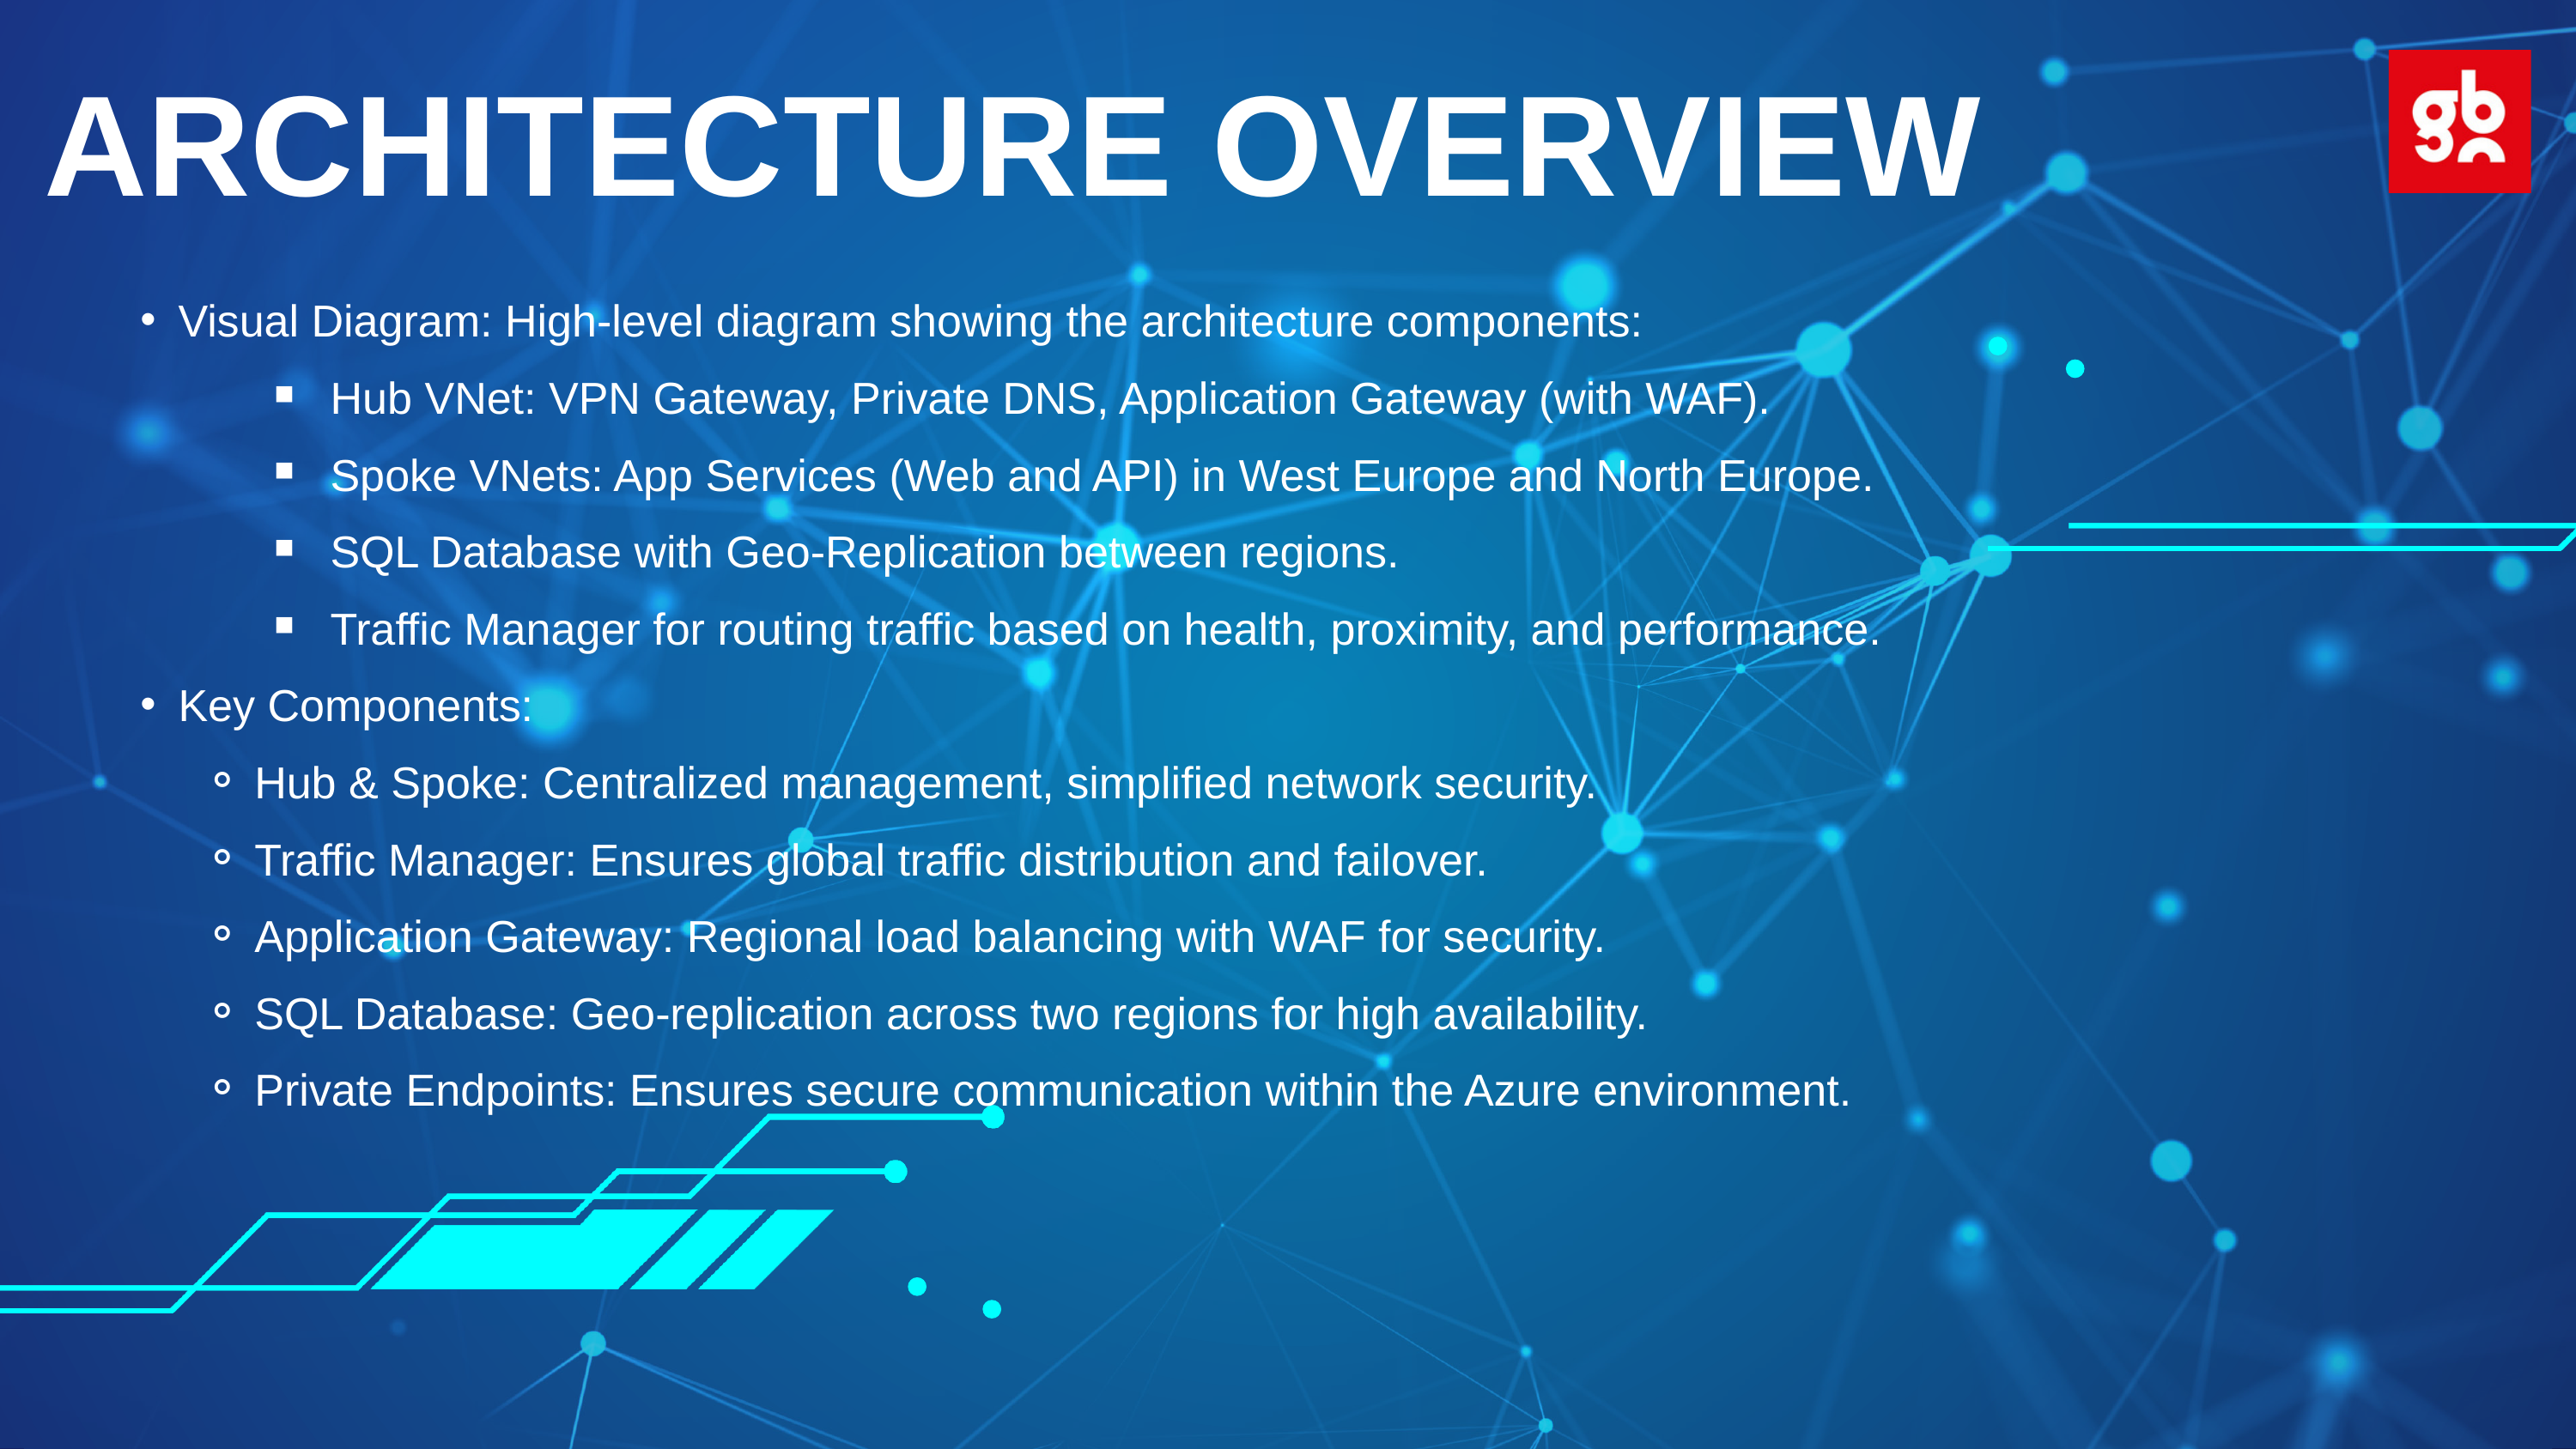

ARCHITECTURE OVERVIEW
Visual Diagram: High-level diagram showing the architecture components:
Hub VNet: VPN Gateway, Private DNS, Application Gateway (with WAF).
Spoke VNets: App Services (Web and API) in West Europe and North Europe.
SQL Database with Geo-Replication between regions.
Traffic Manager for routing traffic based on health, proximity, and performance.
Key Components:
Hub & Spoke: Centralized management, simplified network security.
Traffic Manager: Ensures global traffic distribution and failover.
Application Gateway: Regional load balancing with WAF for security.
SQL Database: Geo-replication across two regions for high availability.
Private Endpoints: Ensures secure communication within the Azure environment.